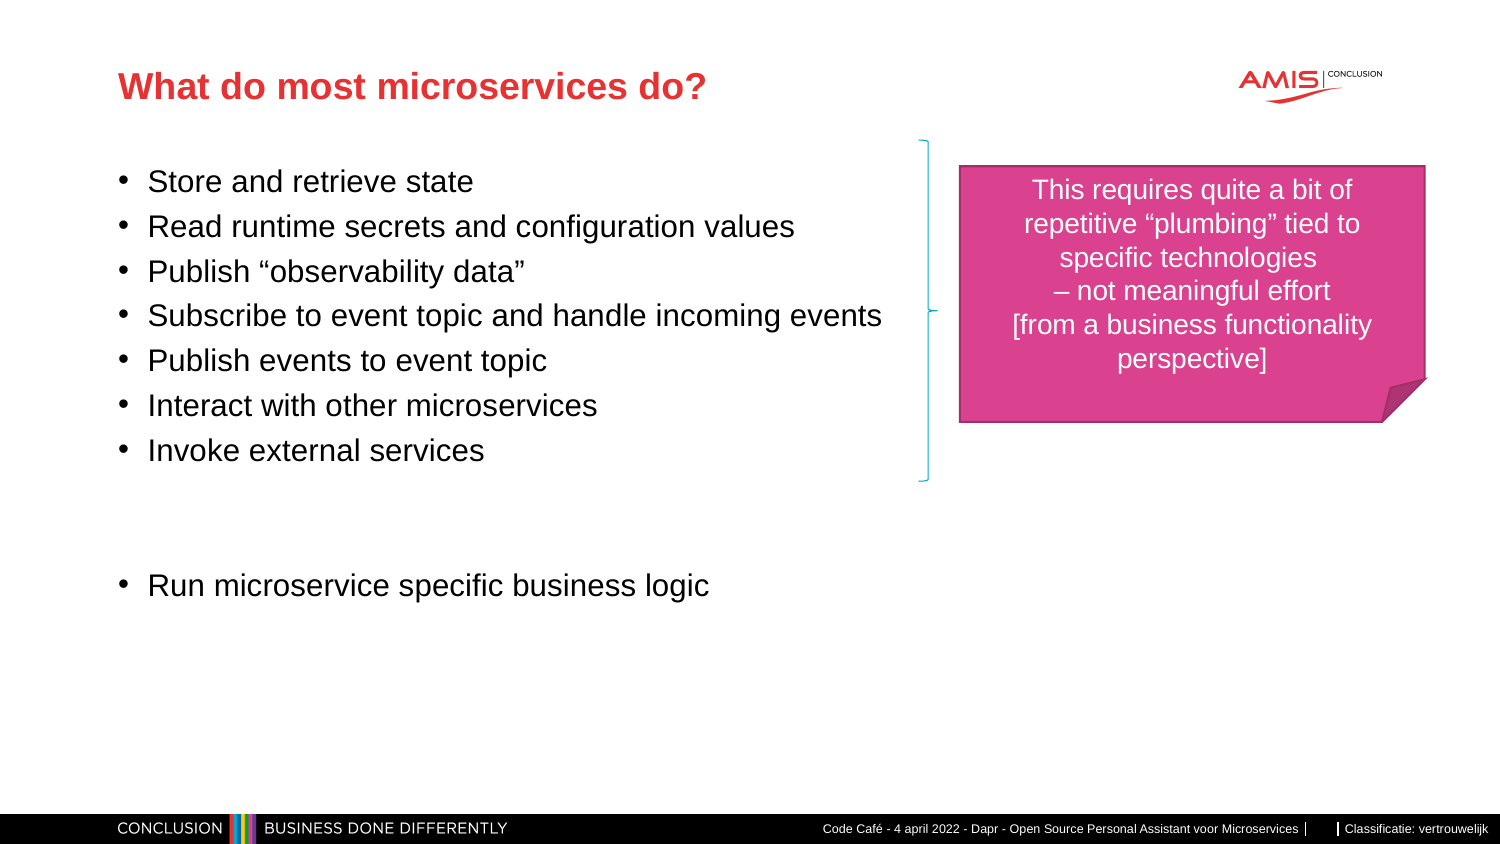

# What do most microservices do?

Store and retrieve state
Read runtime secrets and configuration values
Publish “observability data”
Subscribe to event topic and handle incoming events
Publish events to event topic
Interact with other microservices
Invoke external services

Run microservice specific business logic

This requires quite a bit of repetitive “plumbing” tied to specific technologies
– not meaningful effort
[from a business functionality perspective]
Code Café - 4 april 2022 - Dapr - Open Source Personal Assistant voor Microservices